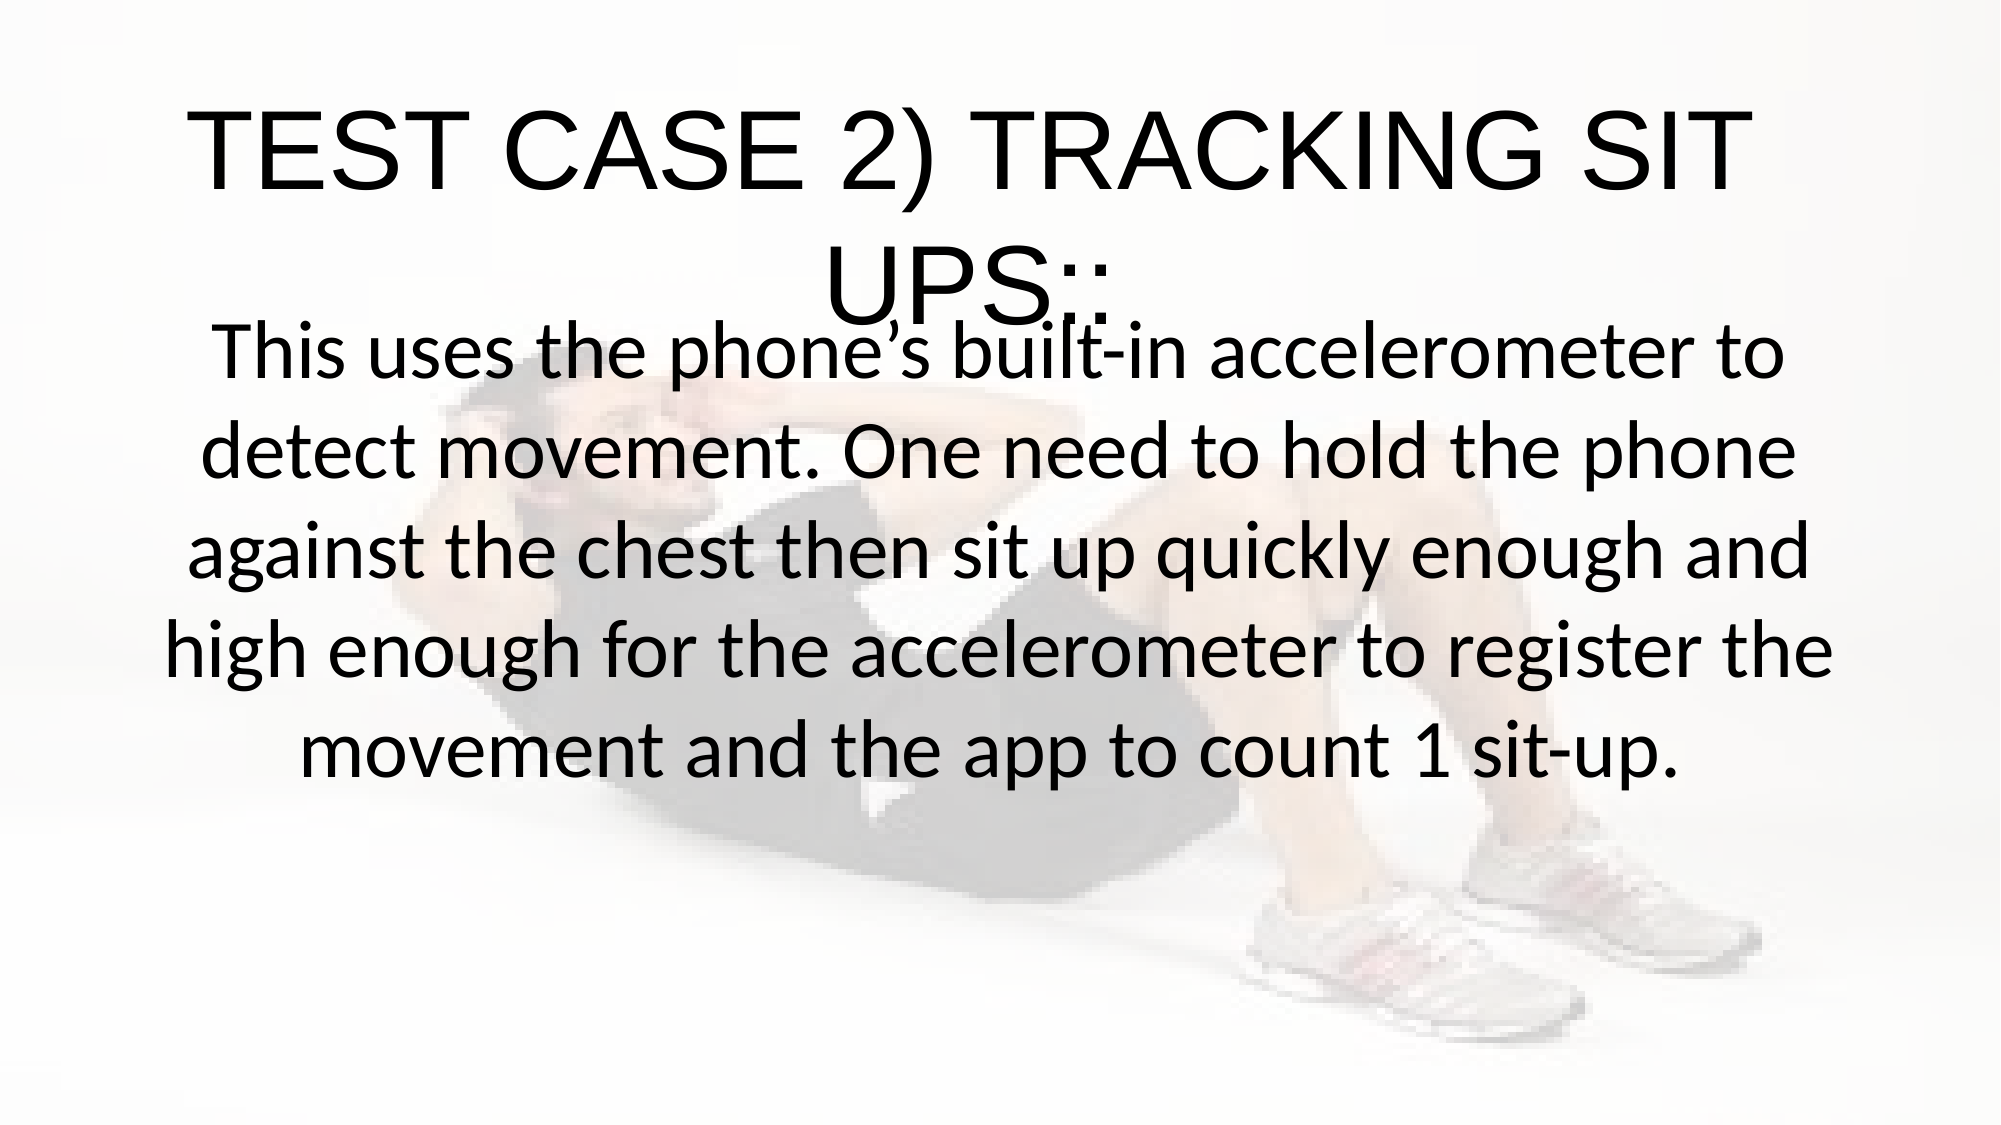

TEST CASE 2) TRACKING SIT UPS::
This uses the phone’s built-in accelerometer to detect movement. One need to hold the phone against the chest then sit up quickly enough and high enough for the accelerometer to register the movement and the app to count 1 sit-up.